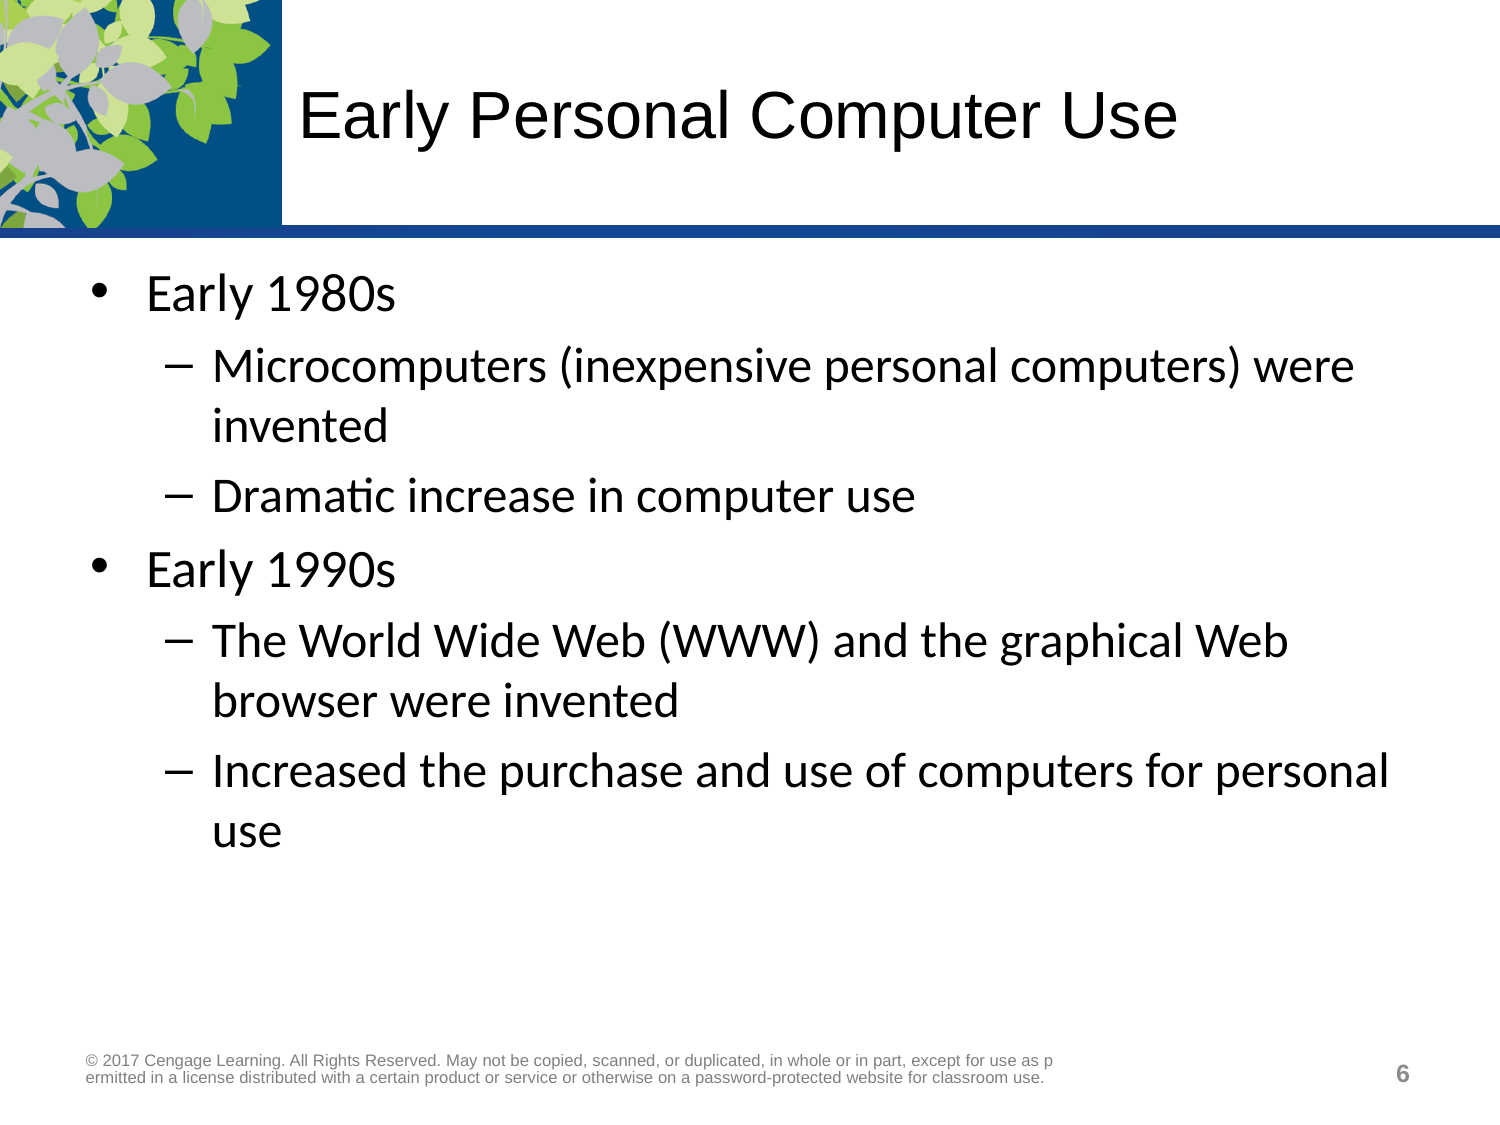

# Early Personal Computer Use
Early 1980s
Microcomputers (inexpensive personal computers) were invented
Dramatic increase in computer use
Early 1990s
The World Wide Web (WWW) and the graphical Web browser were invented
Increased the purchase and use of computers for personal use

© 2017 Cengage Learning. All Rights Reserved. May not be copied, scanned, or duplicated, in whole or in part, except for use as permitted in a license distributed with a certain product or service or otherwise on a password-protected website for classroom use.
6